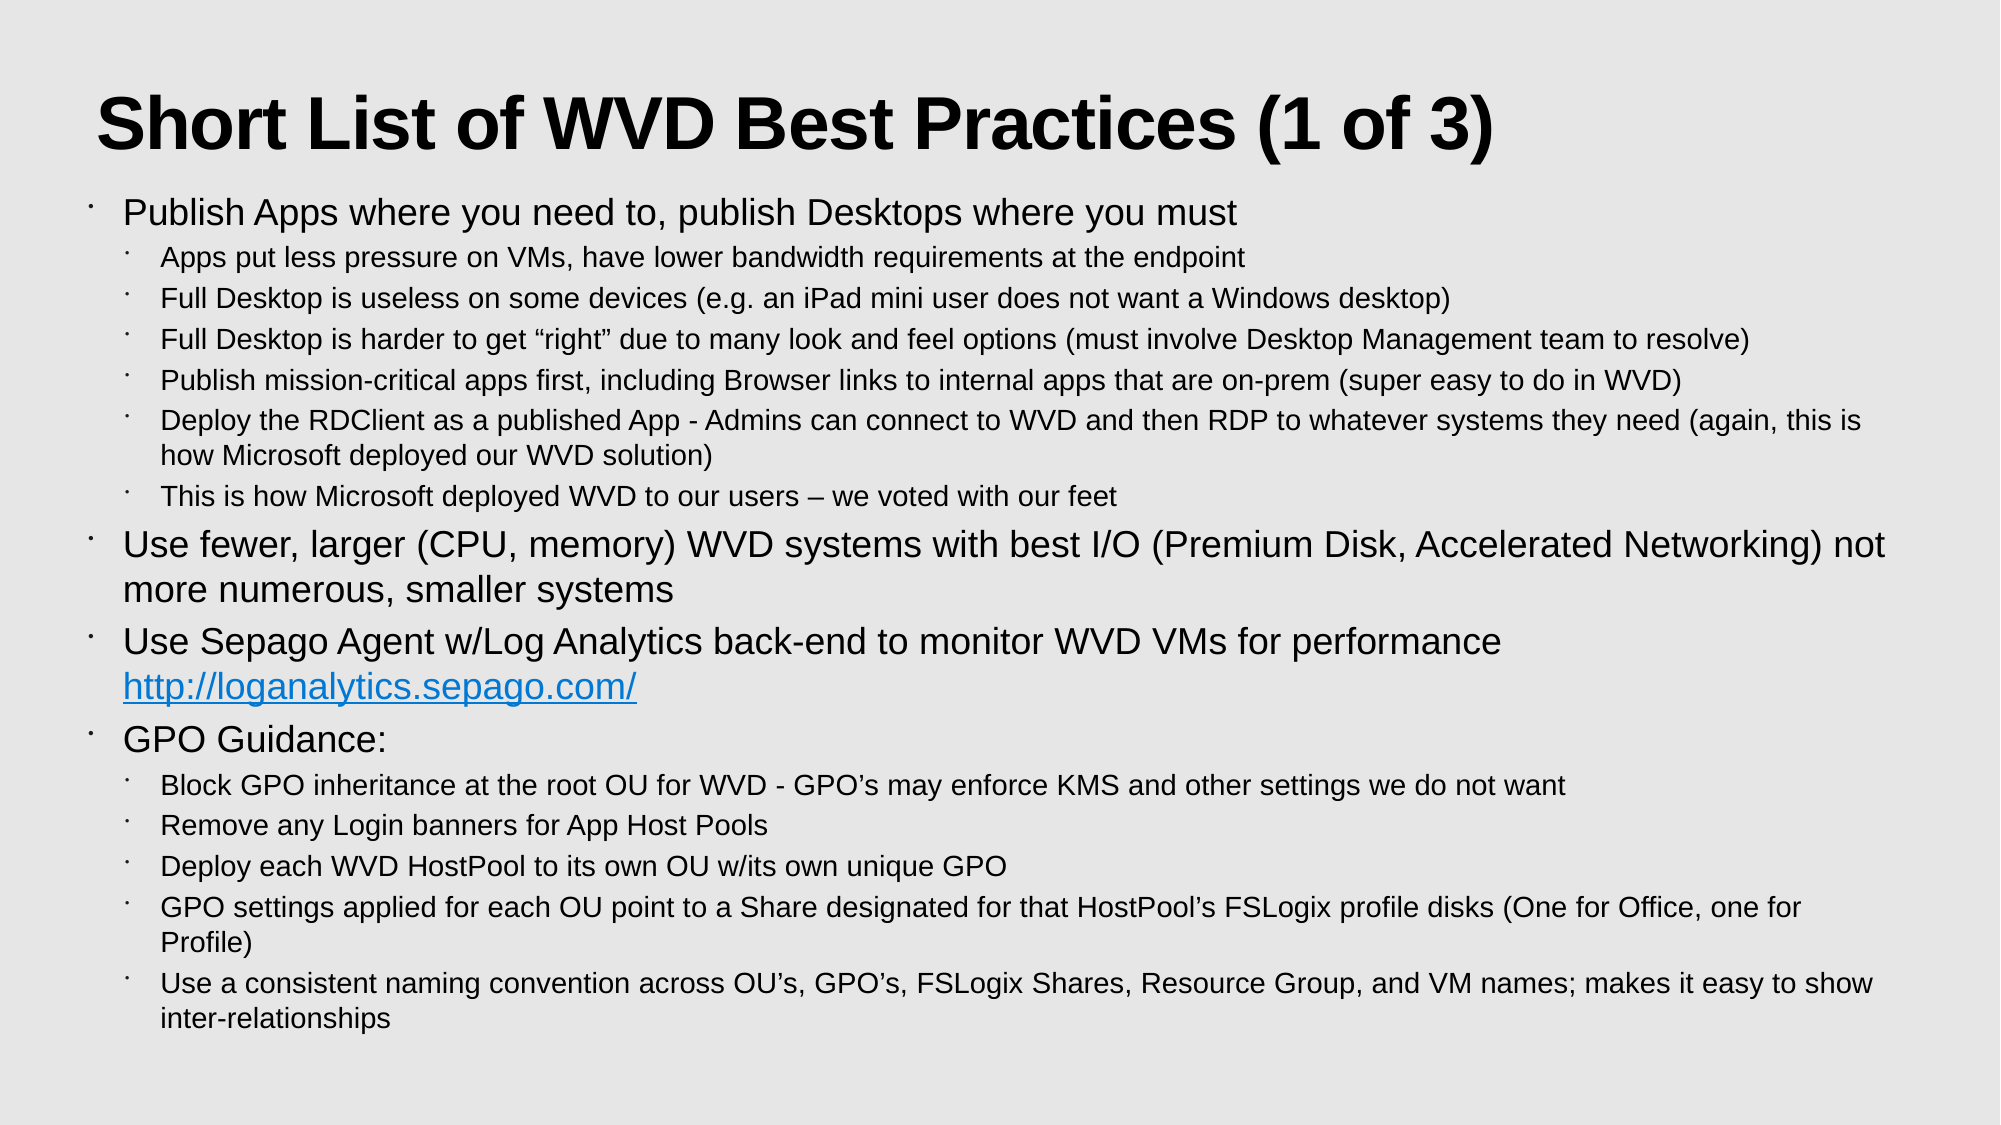

# Short List of WVD Best Practices (1 of 3)
Publish Apps where you need to, publish Desktops where you must
Apps put less pressure on VMs, have lower bandwidth requirements at the endpoint
Full Desktop is useless on some devices (e.g. an iPad mini user does not want a Windows desktop)
Full Desktop is harder to get “right” due to many look and feel options (must involve Desktop Management team to resolve)
Publish mission-critical apps first, including Browser links to internal apps that are on-prem (super easy to do in WVD)
Deploy the RDClient as a published App - Admins can connect to WVD and then RDP to whatever systems they need (again, this is how Microsoft deployed our WVD solution)
This is how Microsoft deployed WVD to our users – we voted with our feet
Use fewer, larger (CPU, memory) WVD systems with best I/O (Premium Disk, Accelerated Networking) not more numerous, smaller systems
Use Sepago Agent w/Log Analytics back-end to monitor WVD VMs for performance http://loganalytics.sepago.com/
GPO Guidance:
Block GPO inheritance at the root OU for WVD - GPO’s may enforce KMS and other settings we do not want
Remove any Login banners for App Host Pools
Deploy each WVD HostPool to its own OU w/its own unique GPO
GPO settings applied for each OU point to a Share designated for that HostPool’s FSLogix profile disks (One for Office, one for Profile)
Use a consistent naming convention across OU’s, GPO’s, FSLogix Shares, Resource Group, and VM names; makes it easy to show inter-relationships